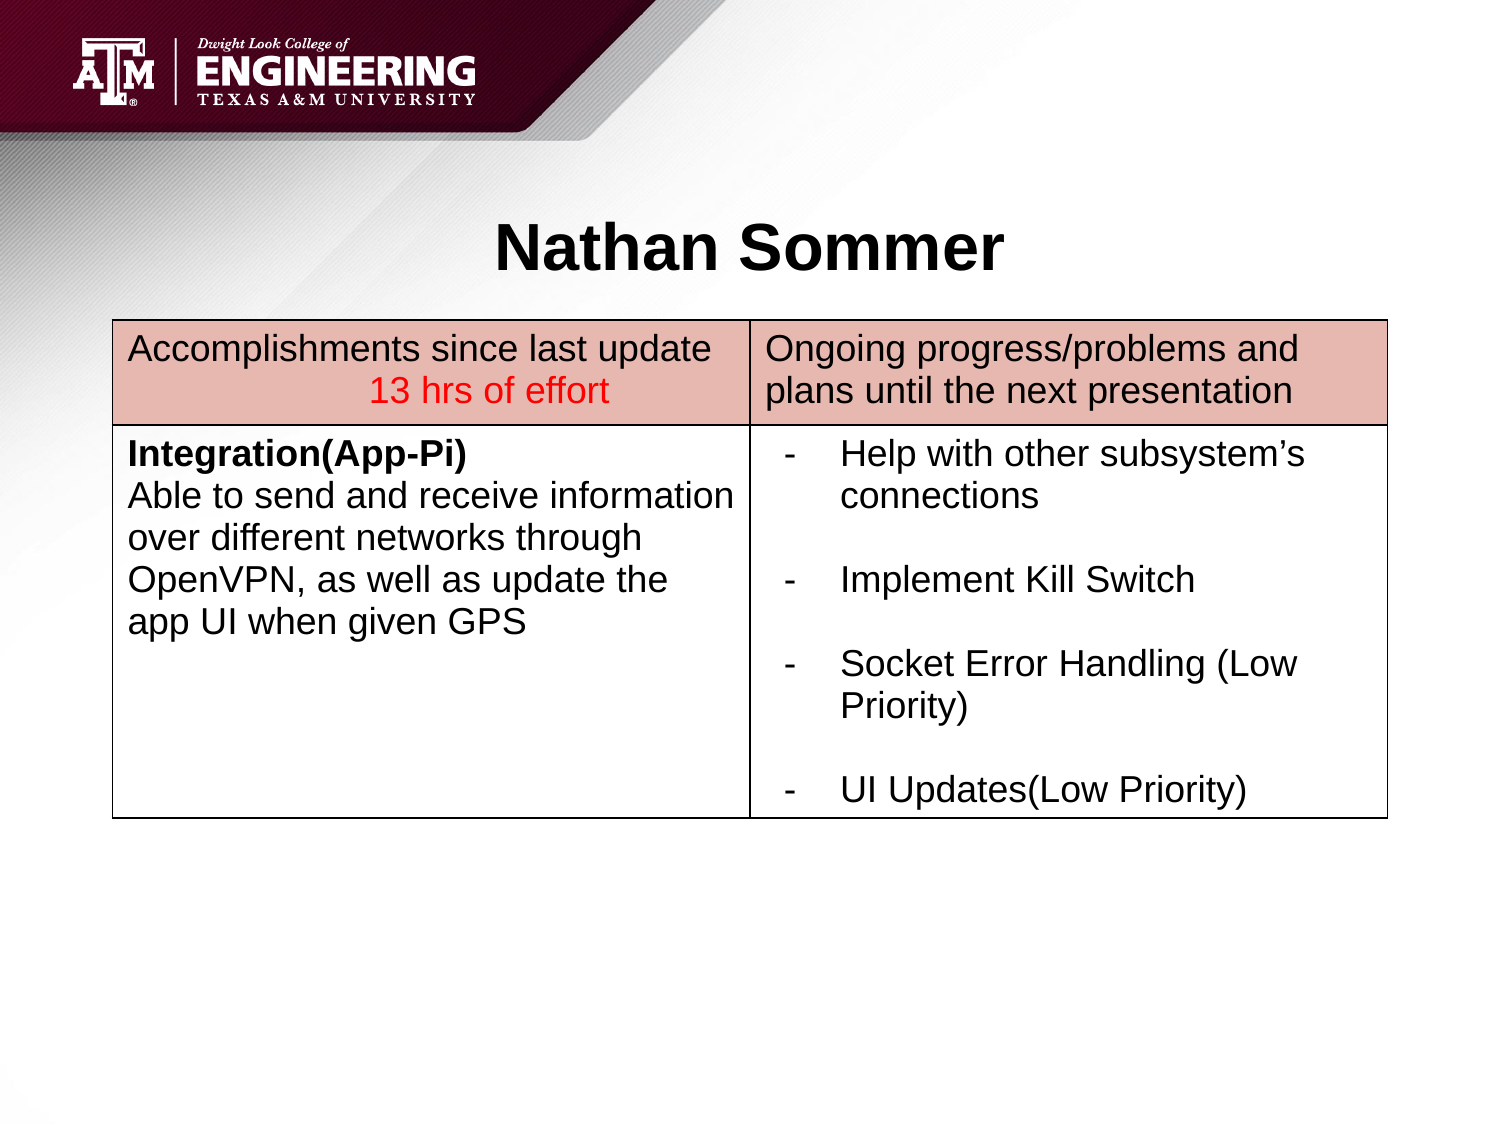

# Nathan Sommer
| Accomplishments since last update 13 hrs of effort | Ongoing progress/problems and plans until the next presentation |
| --- | --- |
| Integration(App-Pi) Able to send and receive information over different networks through OpenVPN, as well as update the app UI when given GPS | Help with other subsystem’s connections Implement Kill Switch Socket Error Handling (Low Priority) UI Updates(Low Priority) |